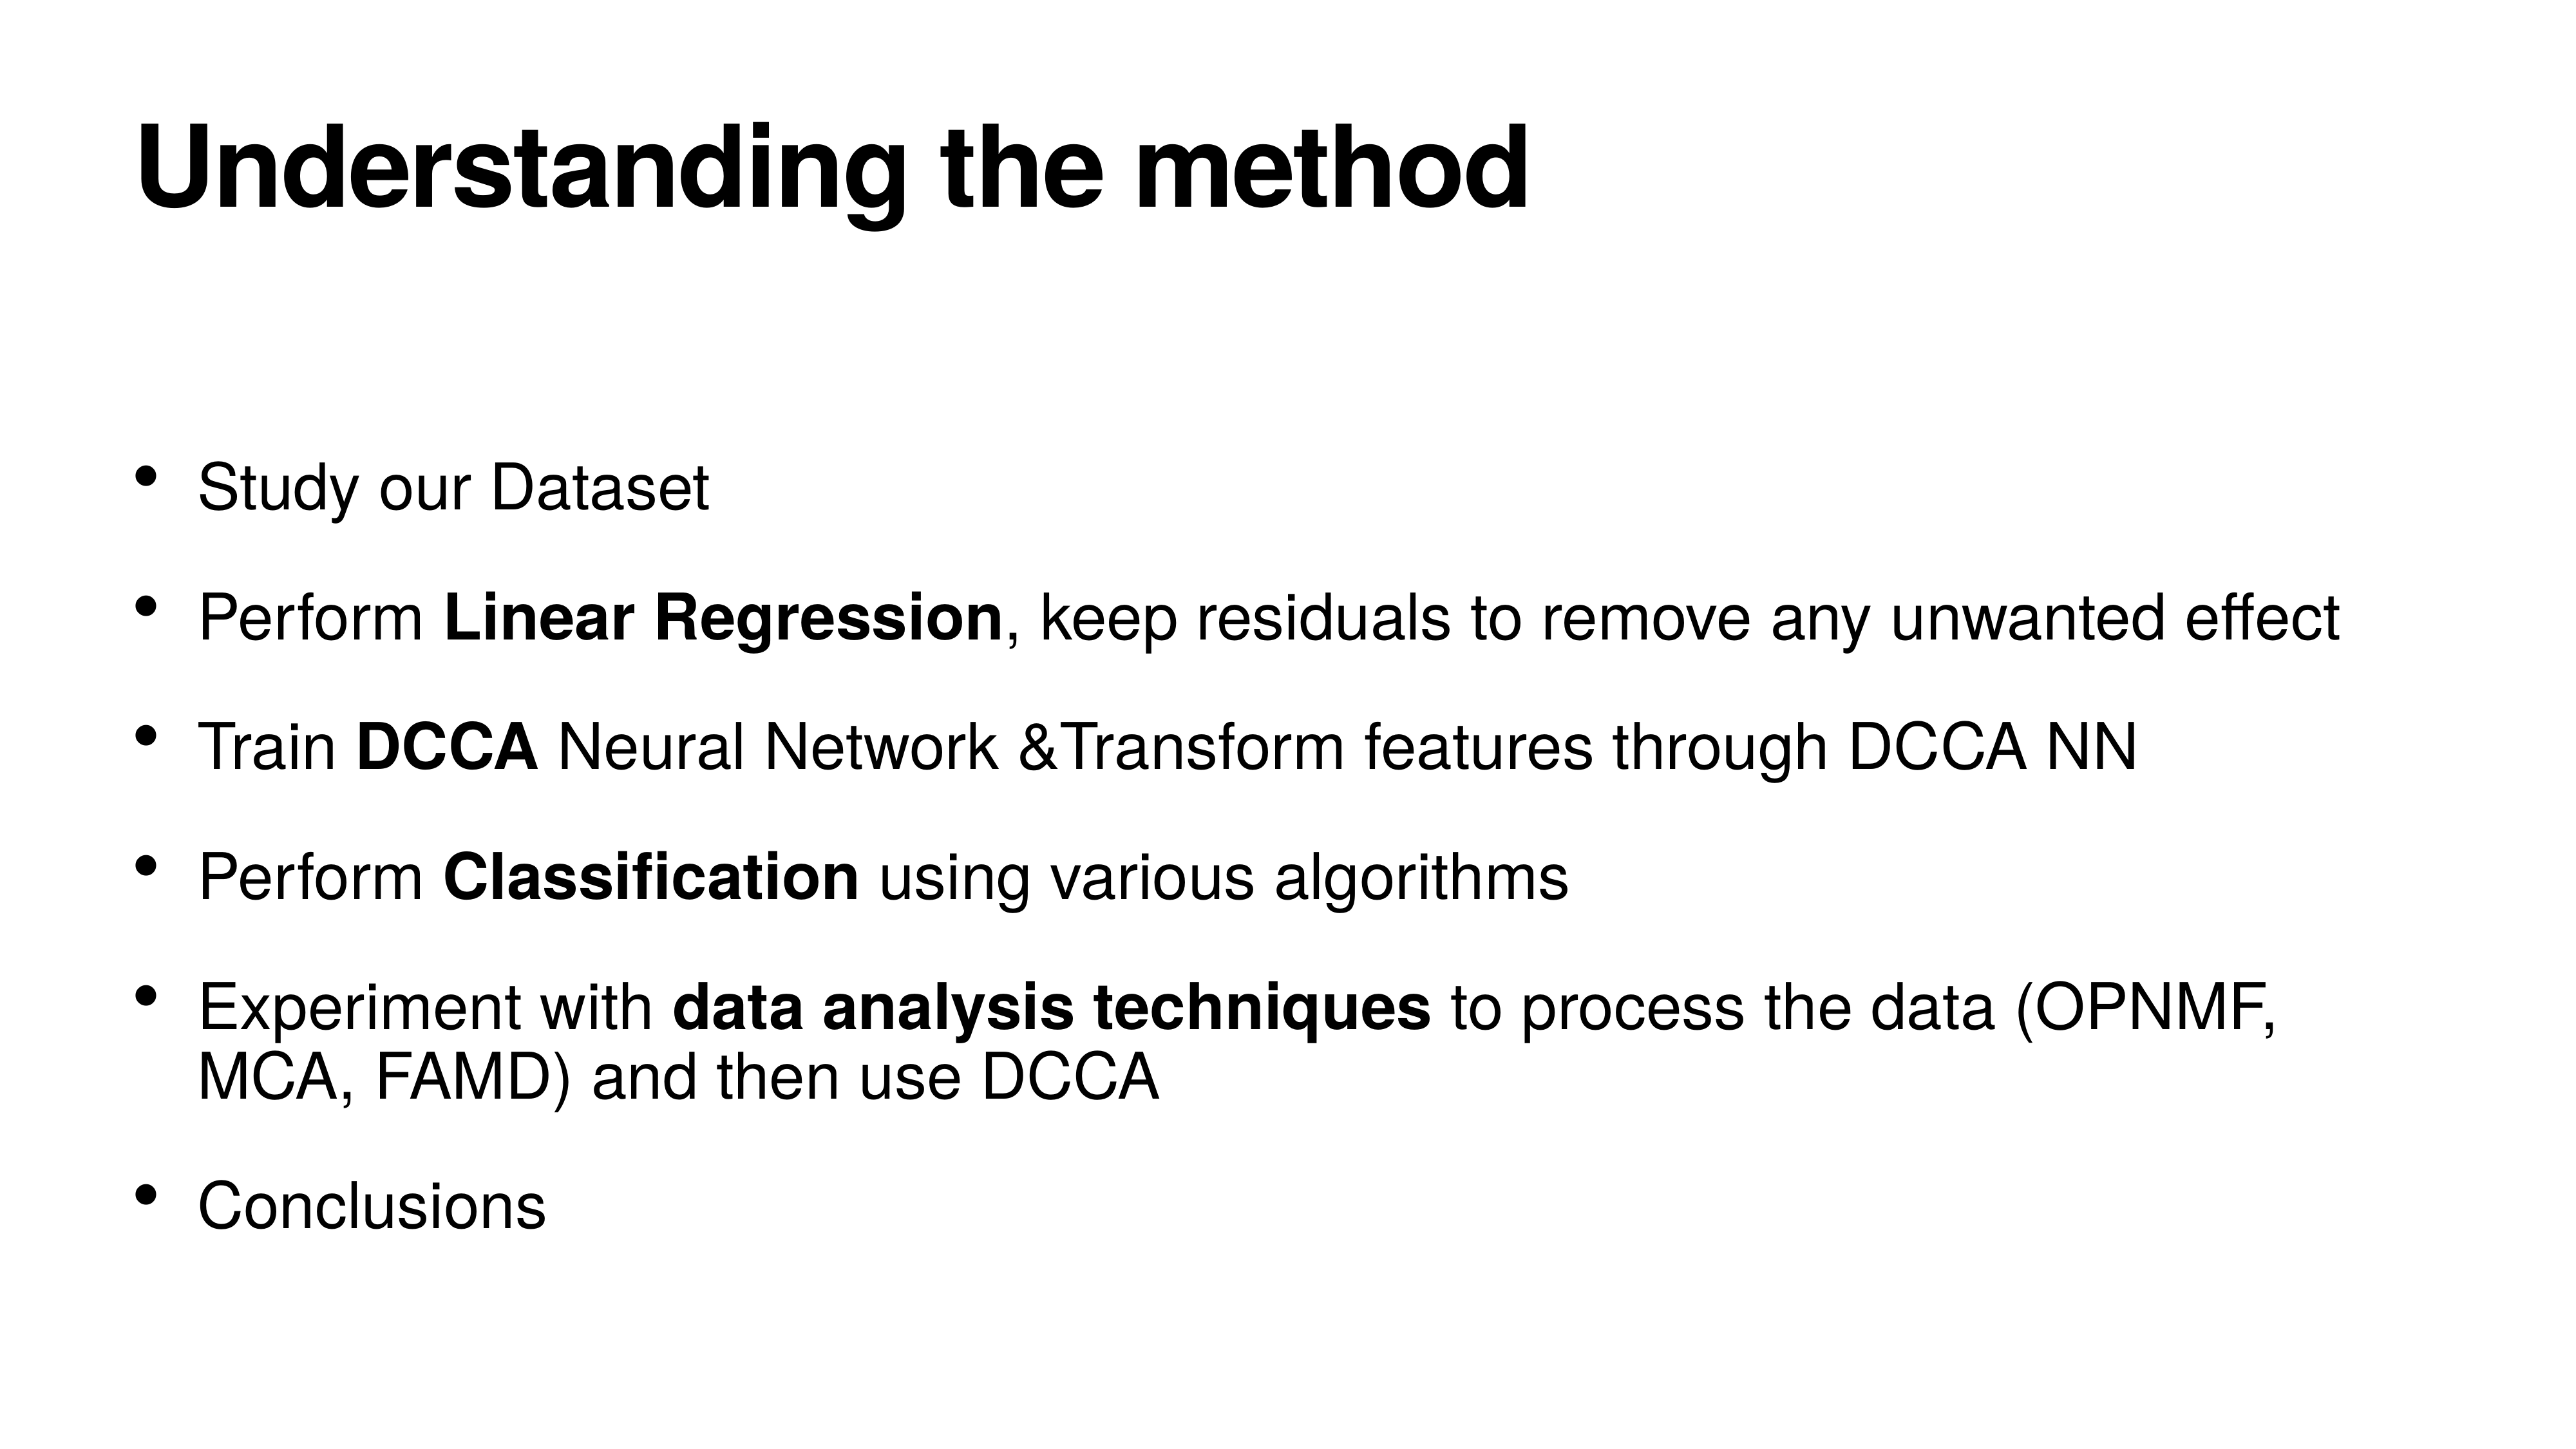

# Understanding the method
Study our Dataset
Perform Linear Regression, keep residuals to remove any unwanted effect
Train DCCA Neural Network &Transform features through DCCA NN
Perform Classification using various algorithms
Experiment with data analysis techniques to process the data (OPNMF, MCA, FAMD) and then use DCCA
Conclusions